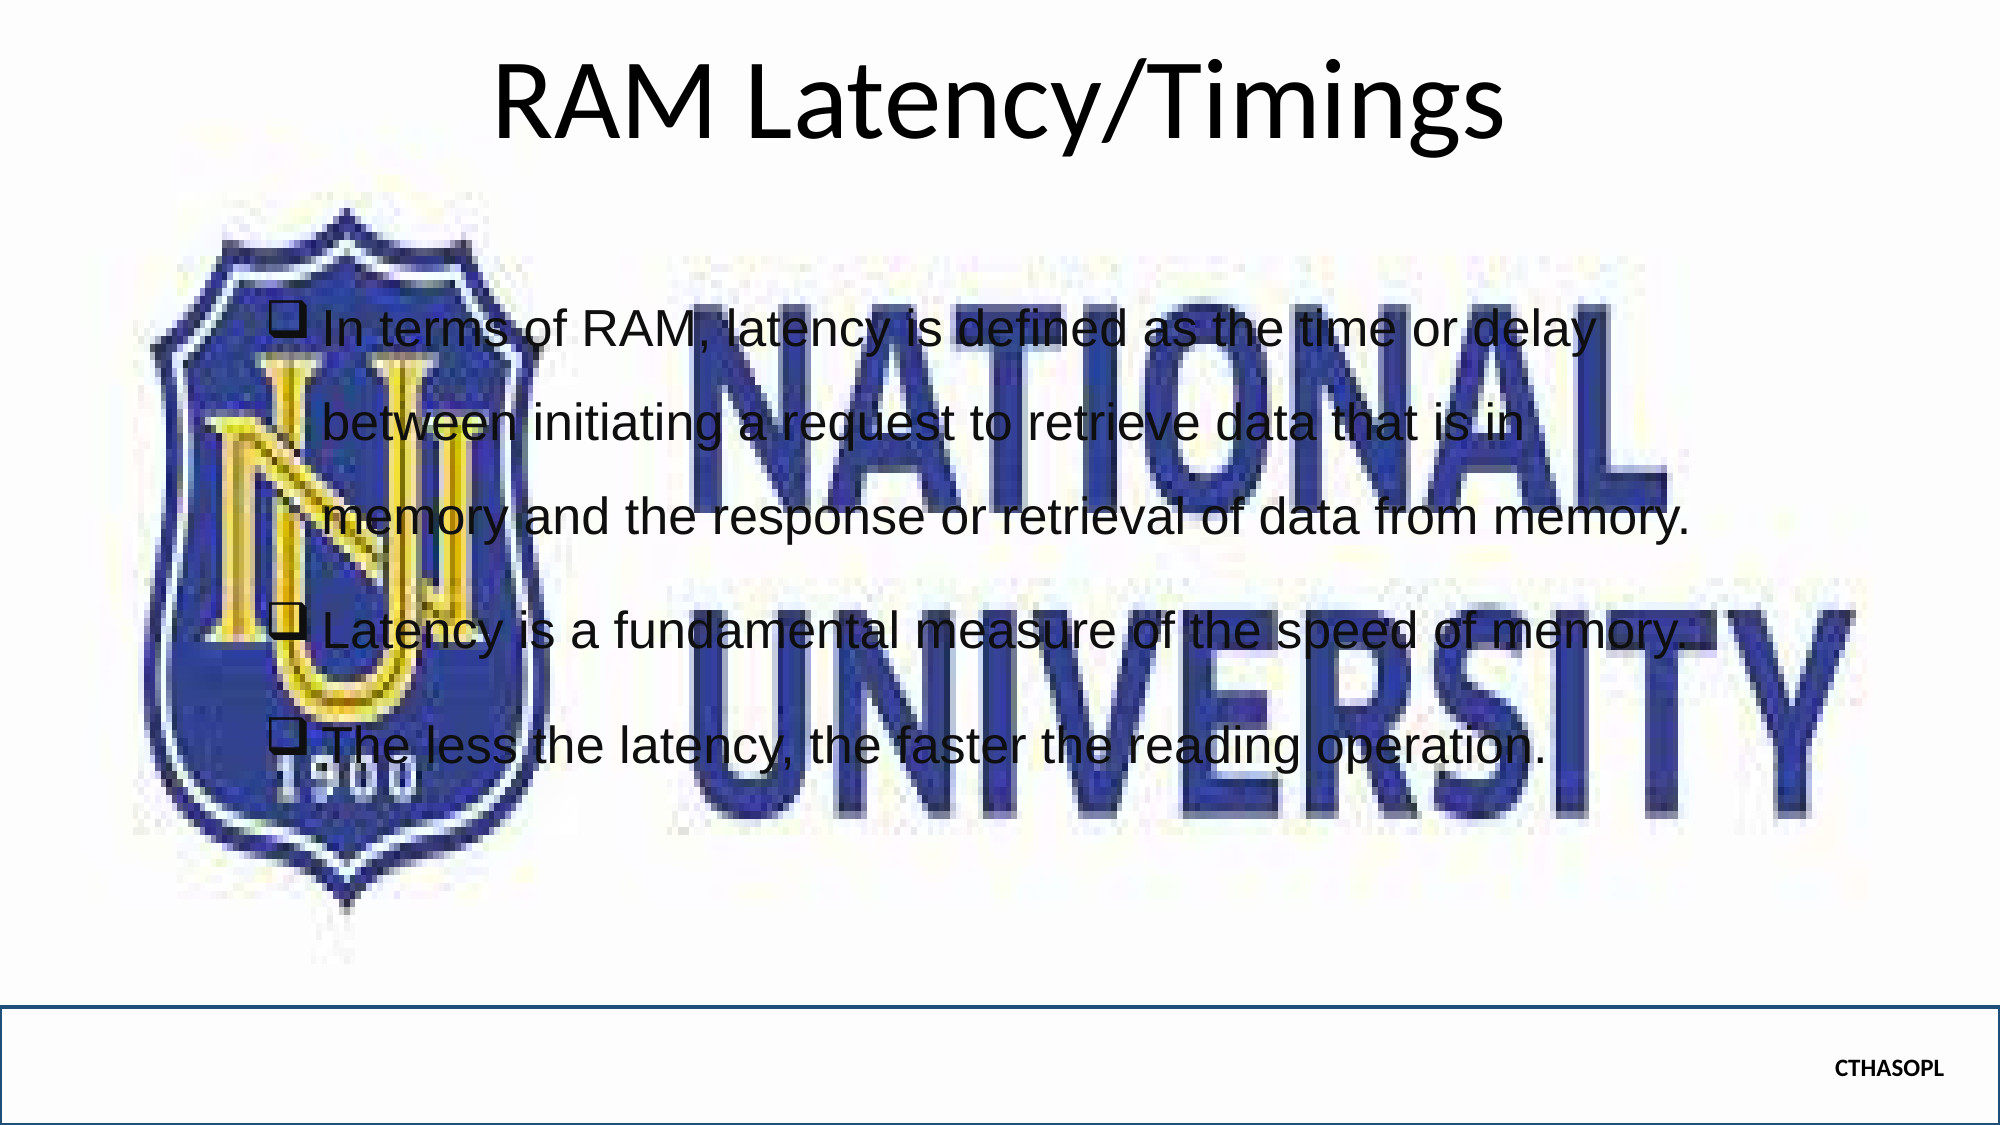

# RAM Latency/Timings
In terms of RAM, latency is defined as the time or delay between initiating a request to retrieve data that is in memory and the response or retrieval of data from memory.
Latency is a fundamental measure of the speed of memory.
The less the latency, the faster the reading operation.

CTHASOPL